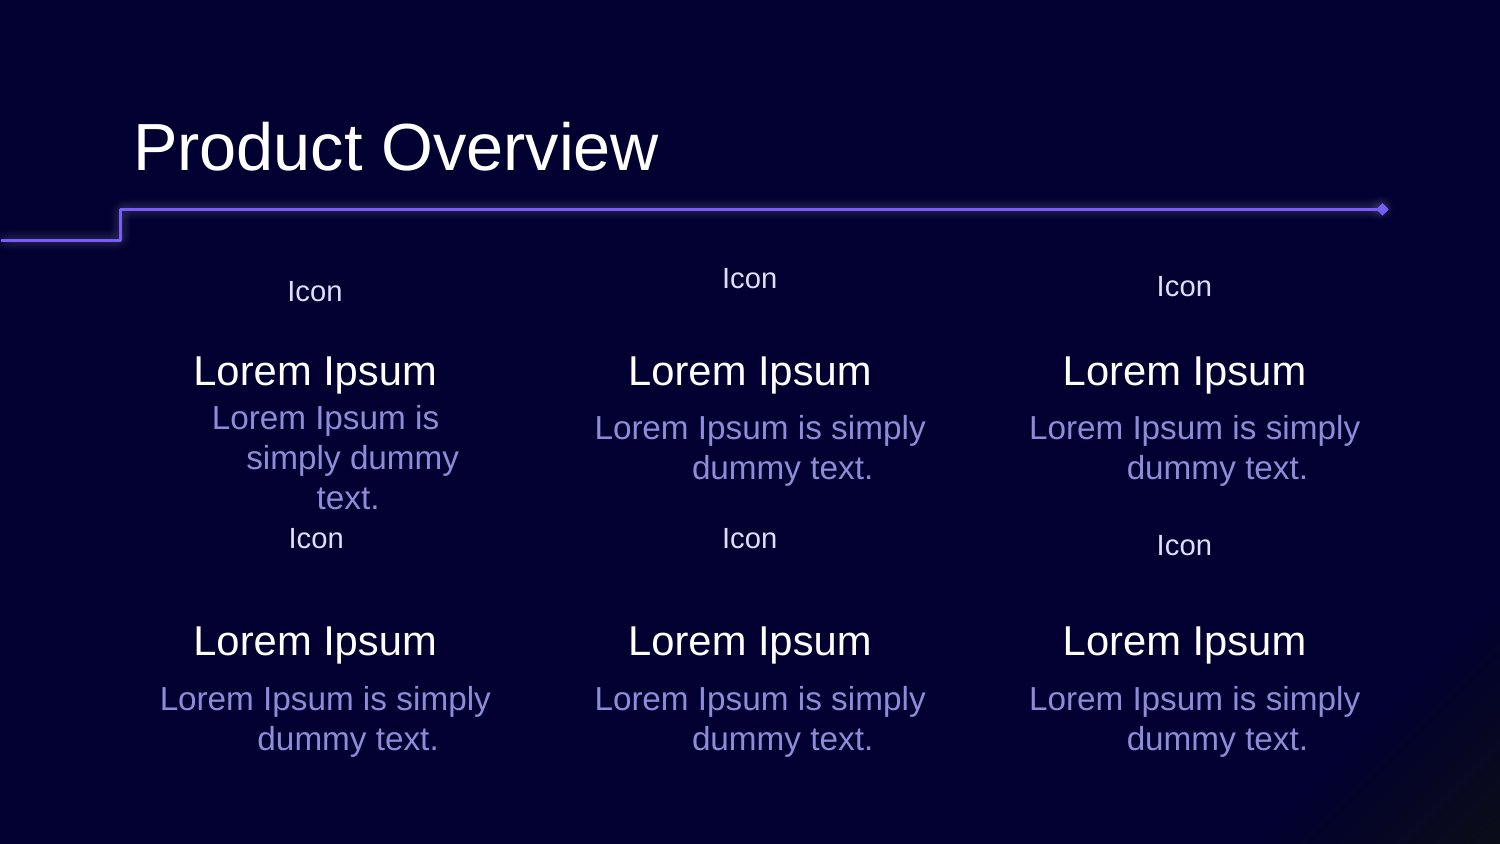

# Product Overview
Icon

Icon

Icon

Lorem Ipsum
Lorem Ipsum
Lorem Ipsum
Lorem Ipsum is simply dummy text.
Lorem Ipsum is simply dummy text.
Lorem Ipsum is simply dummy text.
Icon

Icon

Icon

Lorem Ipsum
Lorem Ipsum
Lorem Ipsum
Lorem Ipsum is simply dummy text.
Lorem Ipsum is simply dummy text.
Lorem Ipsum is simply dummy text.